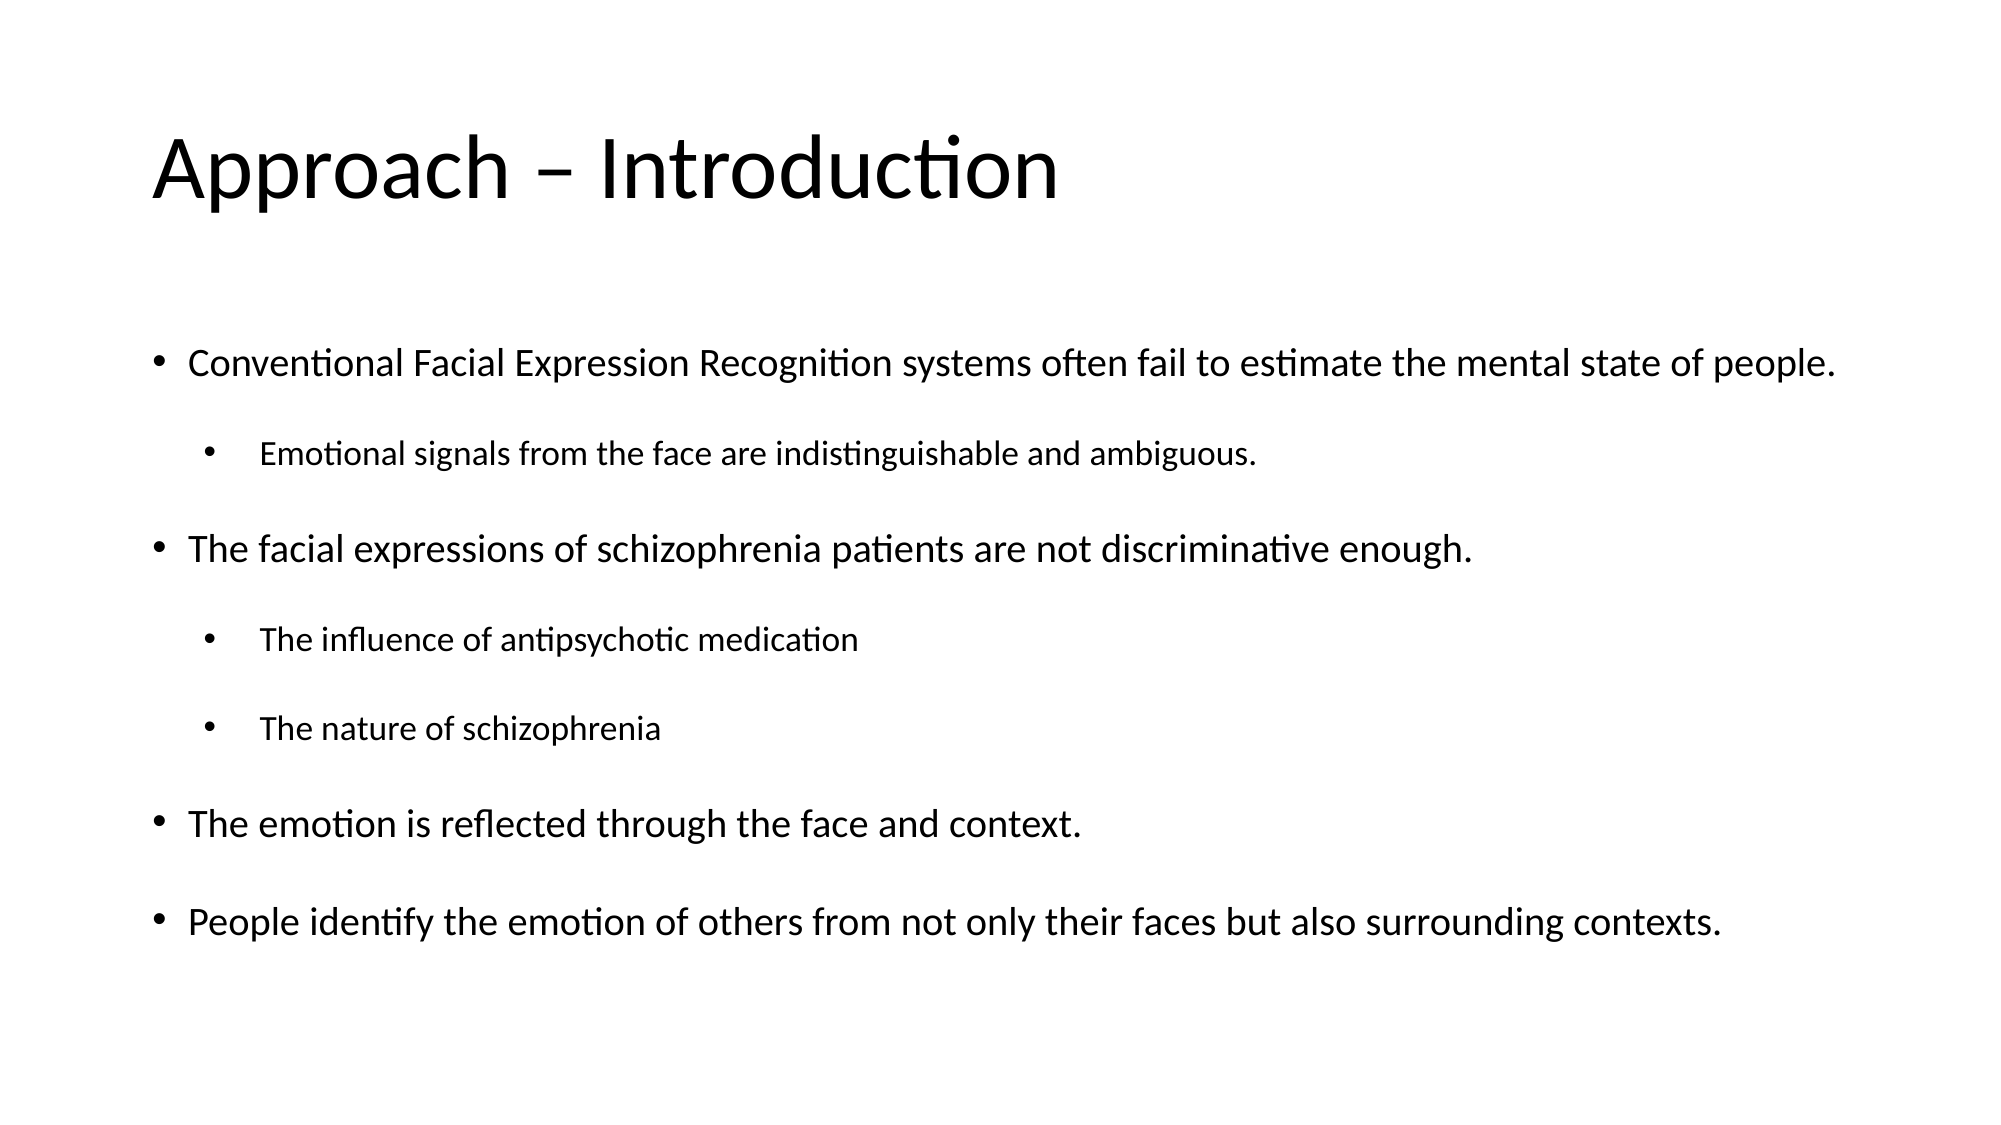

# Approach – Introduction
Conventional Facial Expression Recognition systems often fail to estimate the mental state of people.
Emotional signals from the face are indistinguishable and ambiguous.
The facial expressions of schizophrenia patients are not discriminative enough.
The influence of antipsychotic medication
The nature of schizophrenia
The emotion is reflected through the face and context.
People identify the emotion of others from not only their faces but also surrounding contexts.